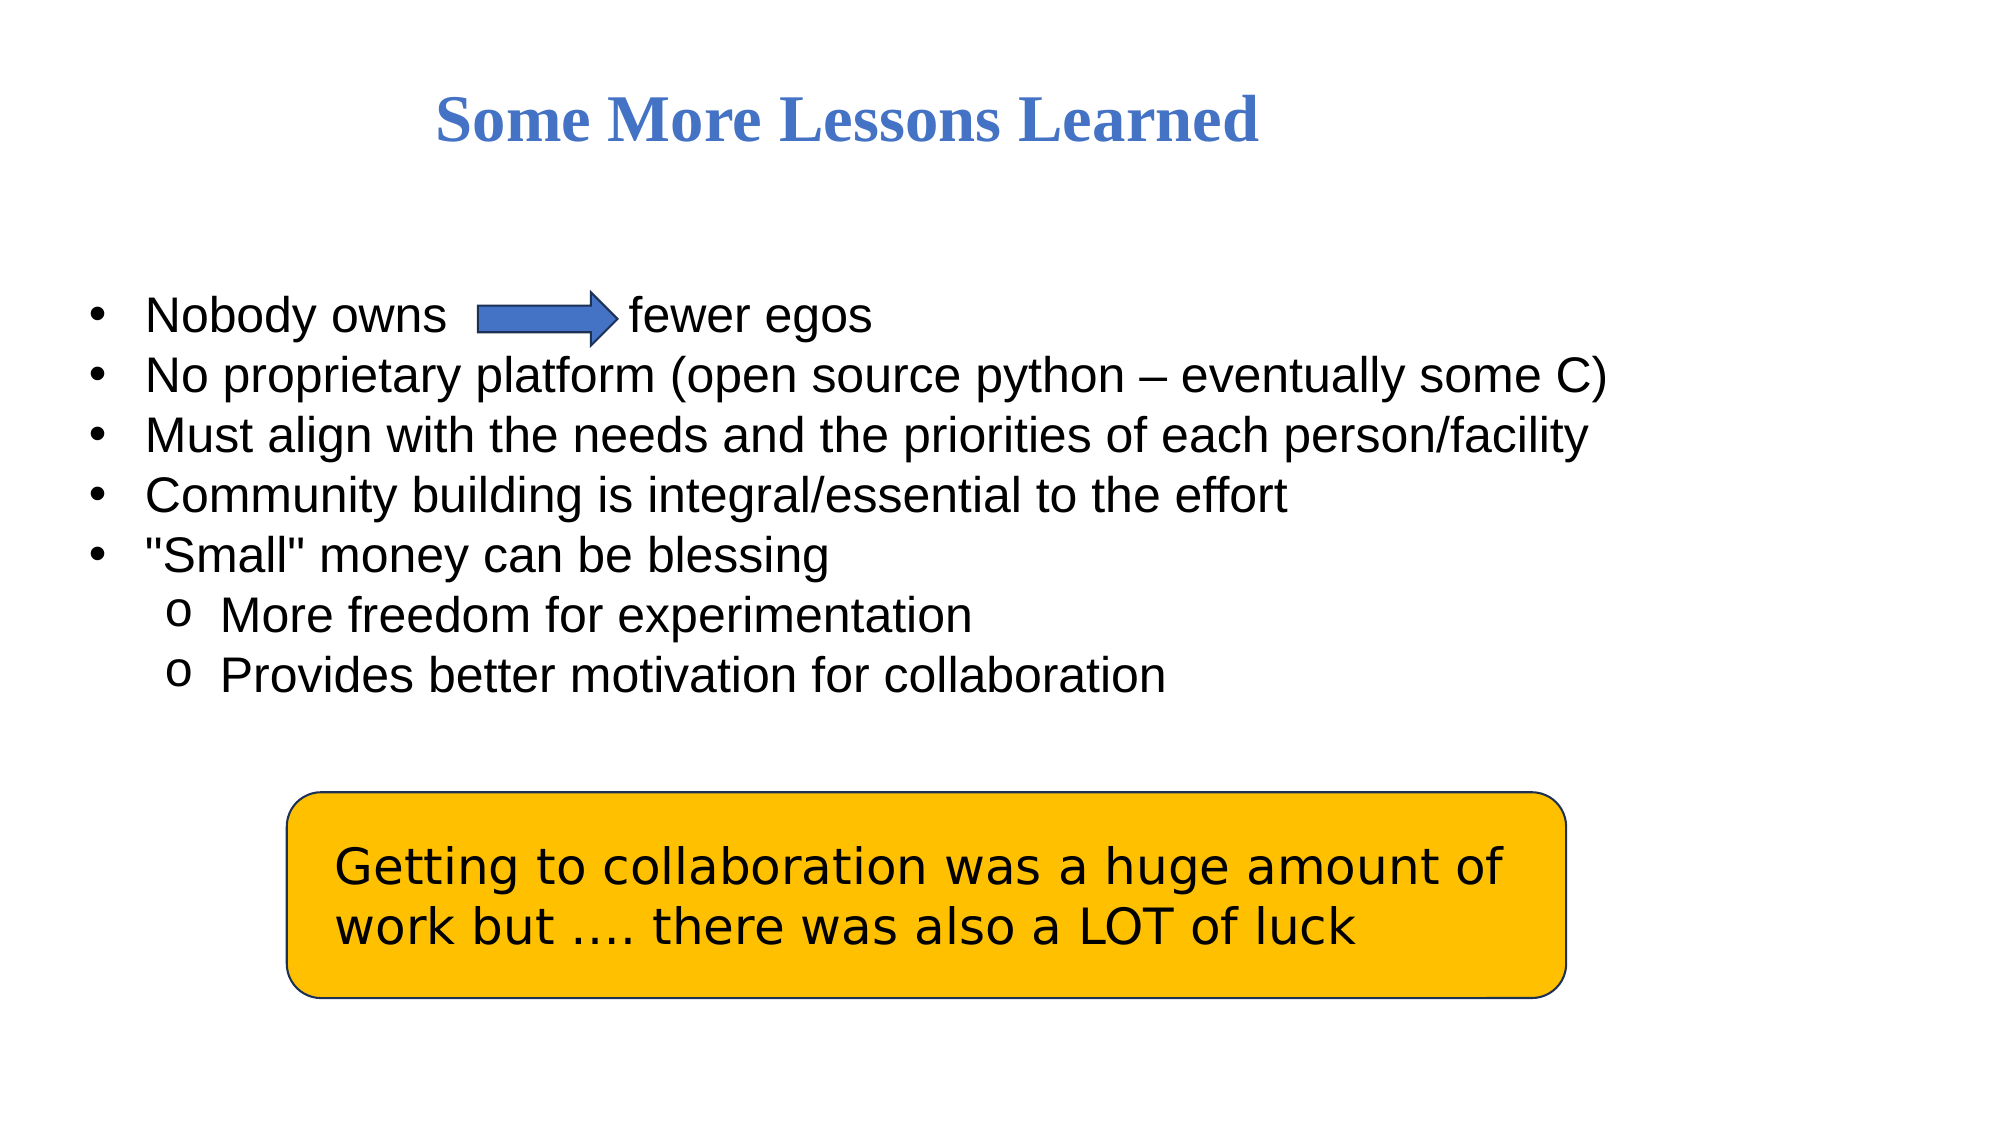

Some More Lessons Learned
Nobody owns             fewer egos
No proprietary platform (open source python – eventually some C)
Must align with the needs and the priorities of each person/facility
Community building is integral/essential to the effort
"Small" money can be blessing
More freedom for experimentation
Provides better motivation for collaboration

Getting to collaboration was a huge amount of work but …. there was also a LOT of luck